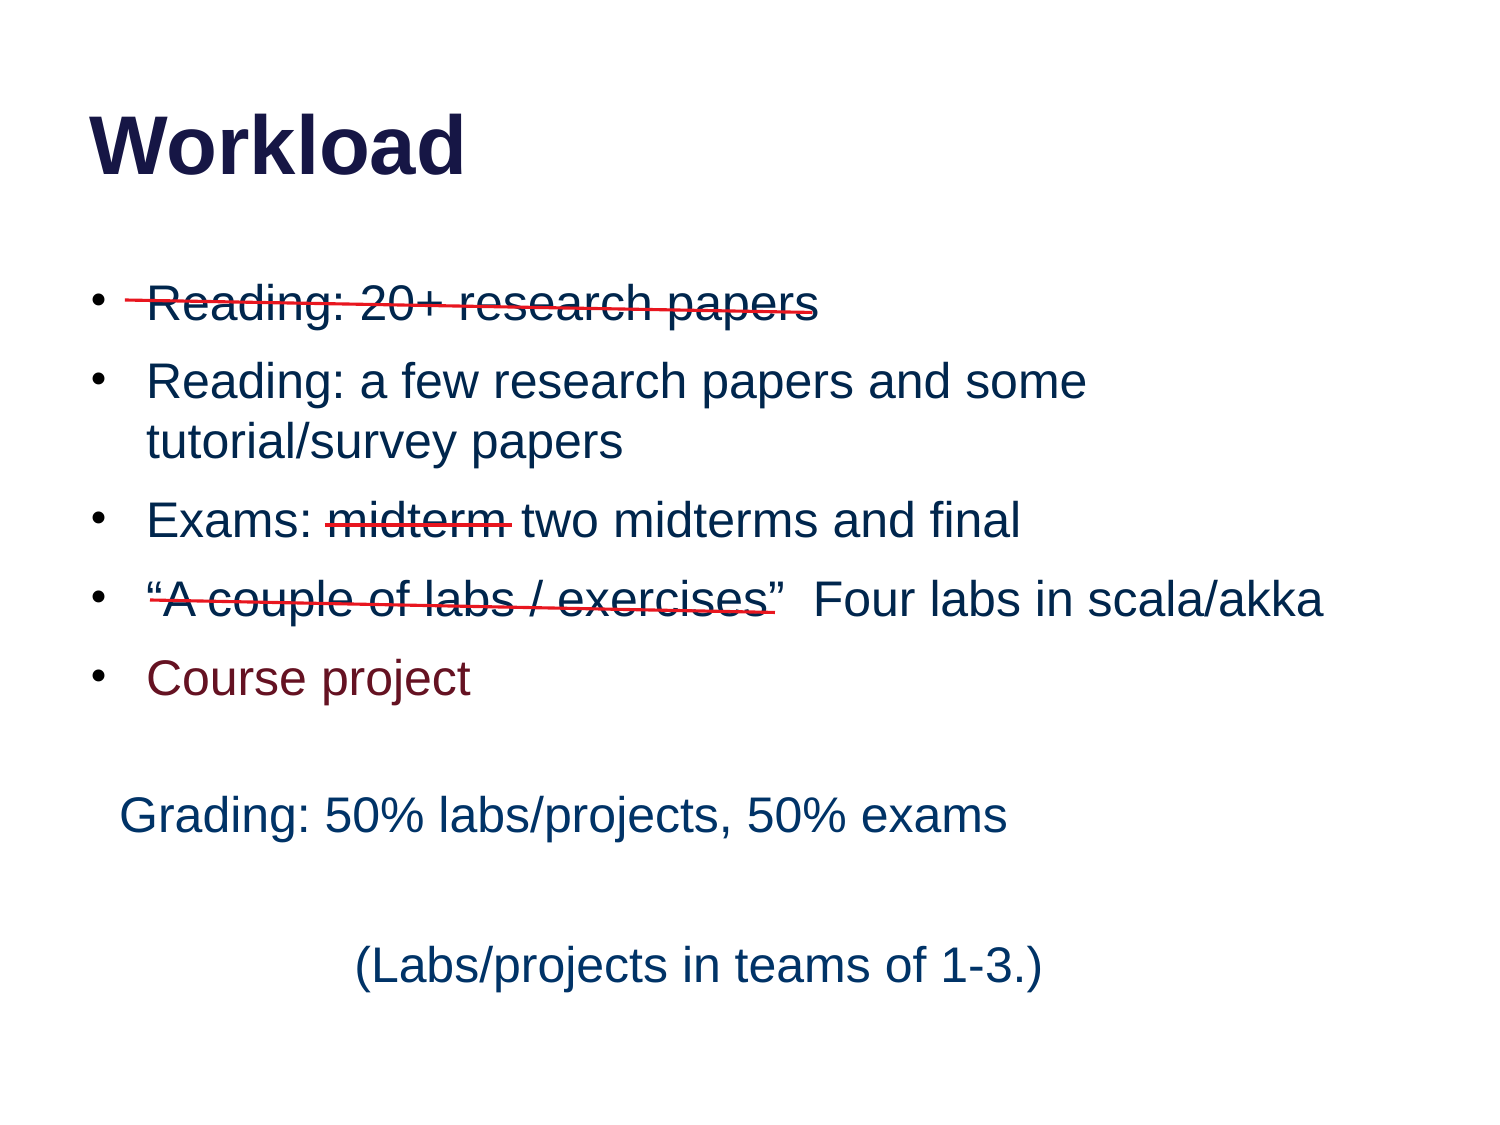

# Workload
Reading: 20+ research papers
Reading: a few research papers and some tutorial/survey papers
Exams: midterm two midterms and final
“A couple of labs / exercises”  Four labs in scala/akka
Course project

Grading: 50% labs/projects, 50% exams
(Labs/projects in teams of 1-3.)